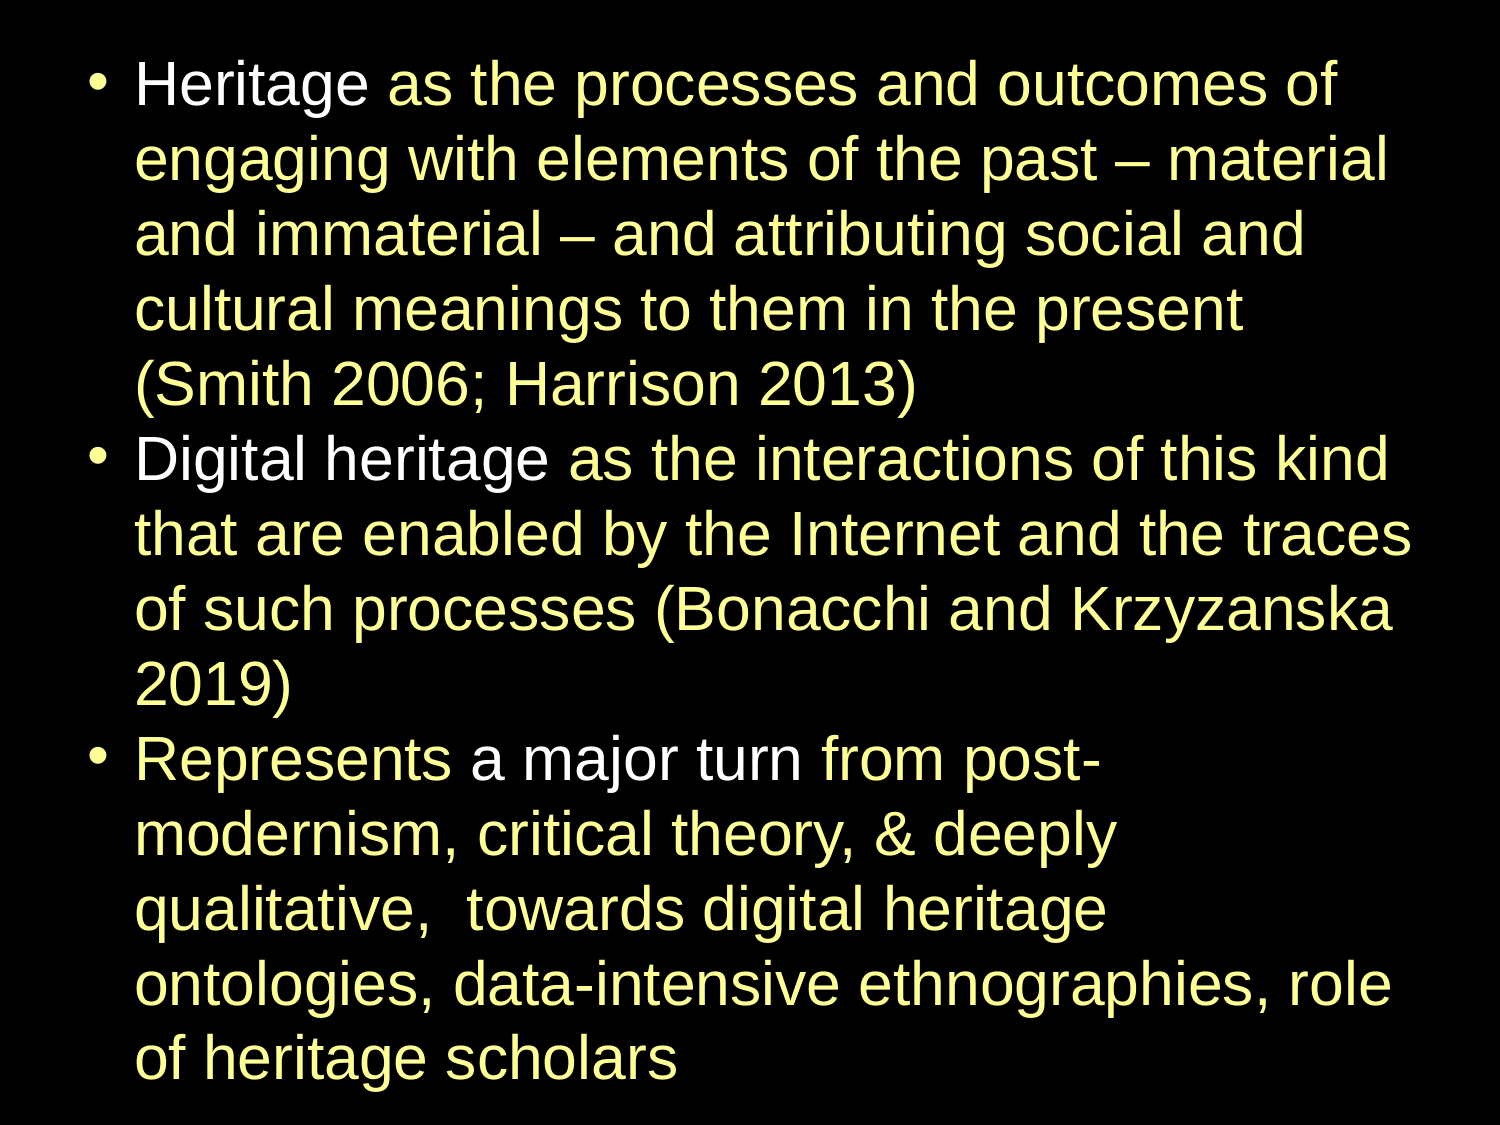

Heritage as the processes and outcomes of engaging with elements of the past – material and immaterial – and attributing social and cultural meanings to them in the present (Smith 2006; Harrison 2013)
Digital heritage as the interactions of this kind that are enabled by the Internet and the traces of such processes (Bonacchi and Krzyzanska 2019)
Represents a major turn from post-modernism, critical theory, & deeply qualitative,  towards digital heritage ontologies, data-intensive ethnographies, role of heritage scholars